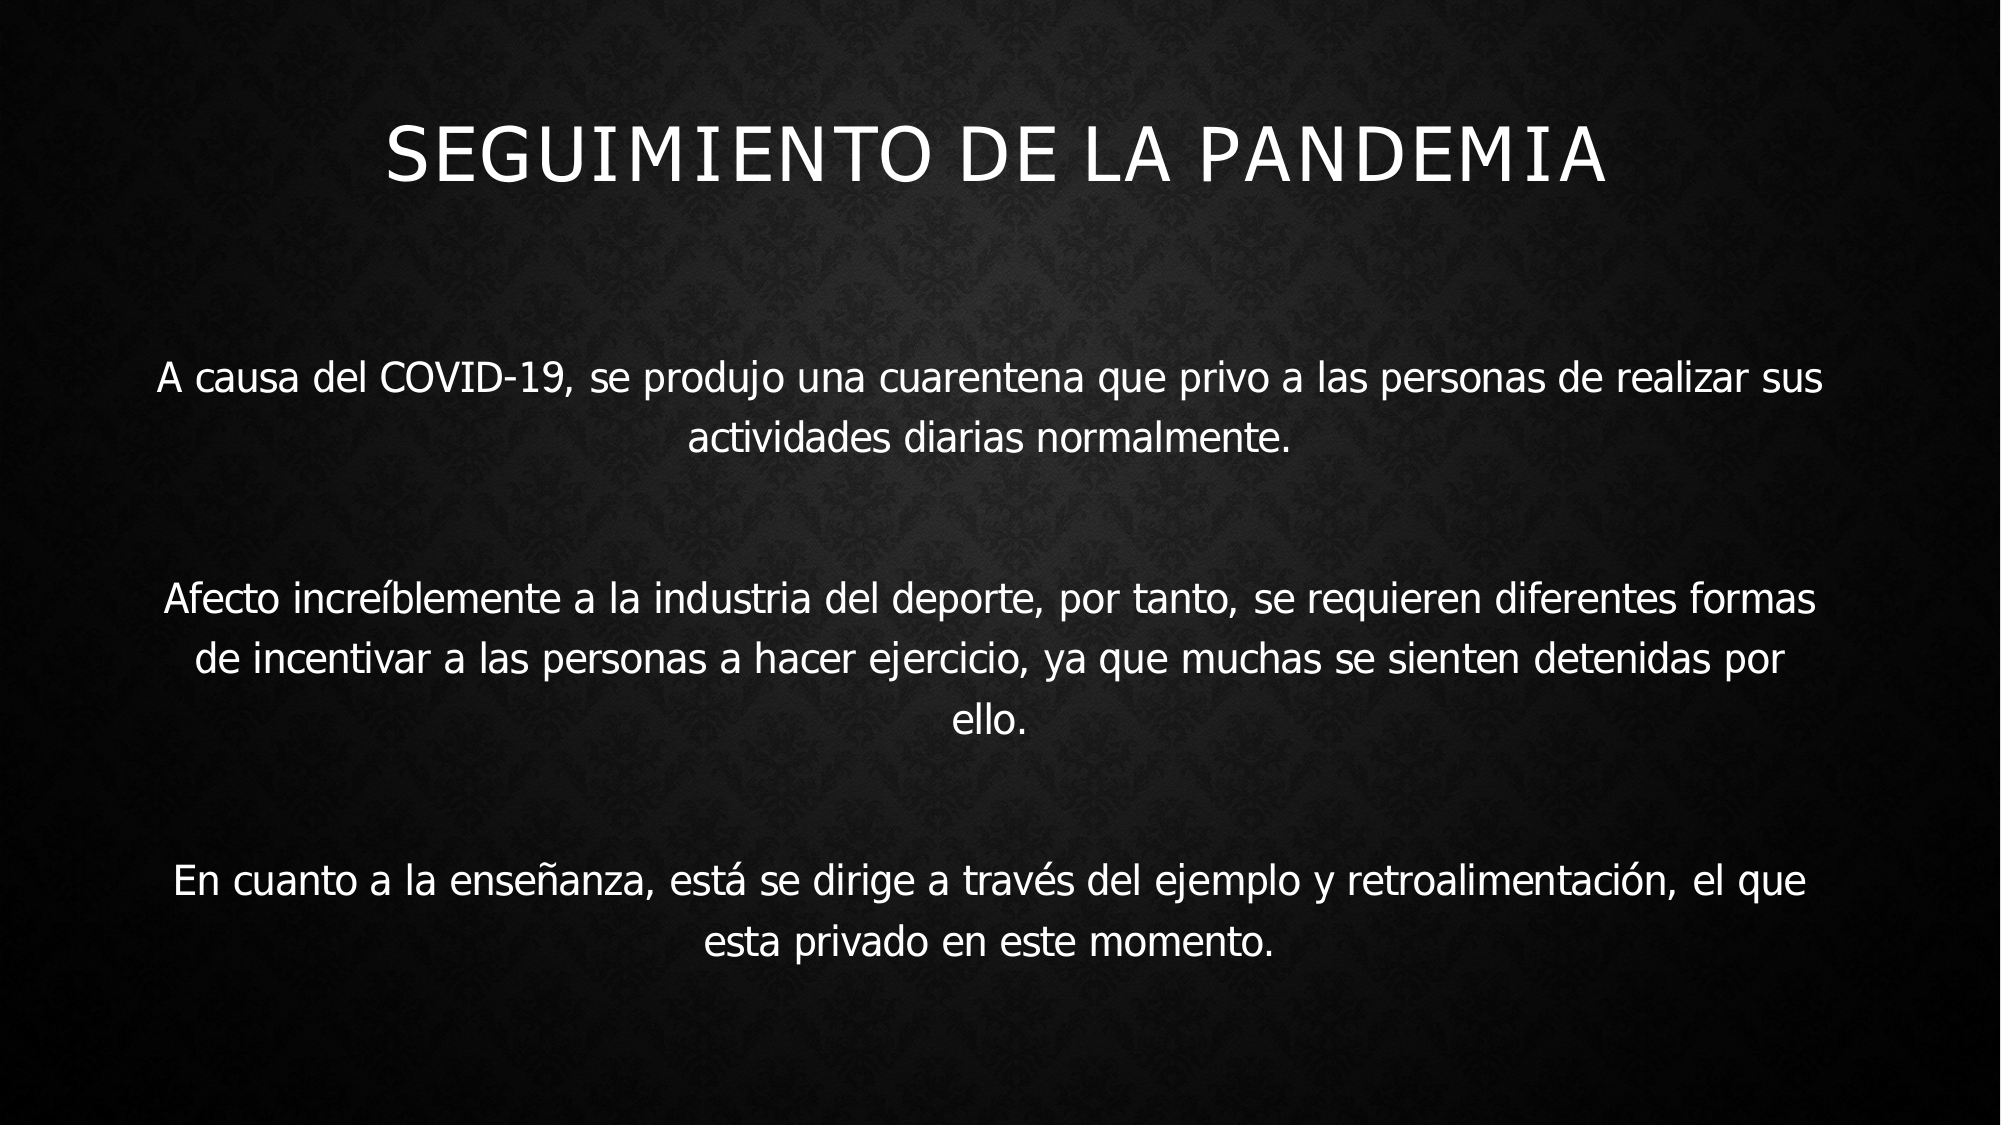

# Seguimiento de la Pandemia

A causa del COVID-19, se produjo una cuarentena que privo a las personas de realizar sus actividades diarias normalmente.

Afecto increíblemente a la industria del deporte, por tanto, se requieren diferentes formas de incentivar a las personas a hacer ejercicio, ya que muchas se sienten detenidas por ello.

En cuanto a la enseñanza, está se dirige a través del ejemplo y retroalimentación, el que esta privado en este momento.